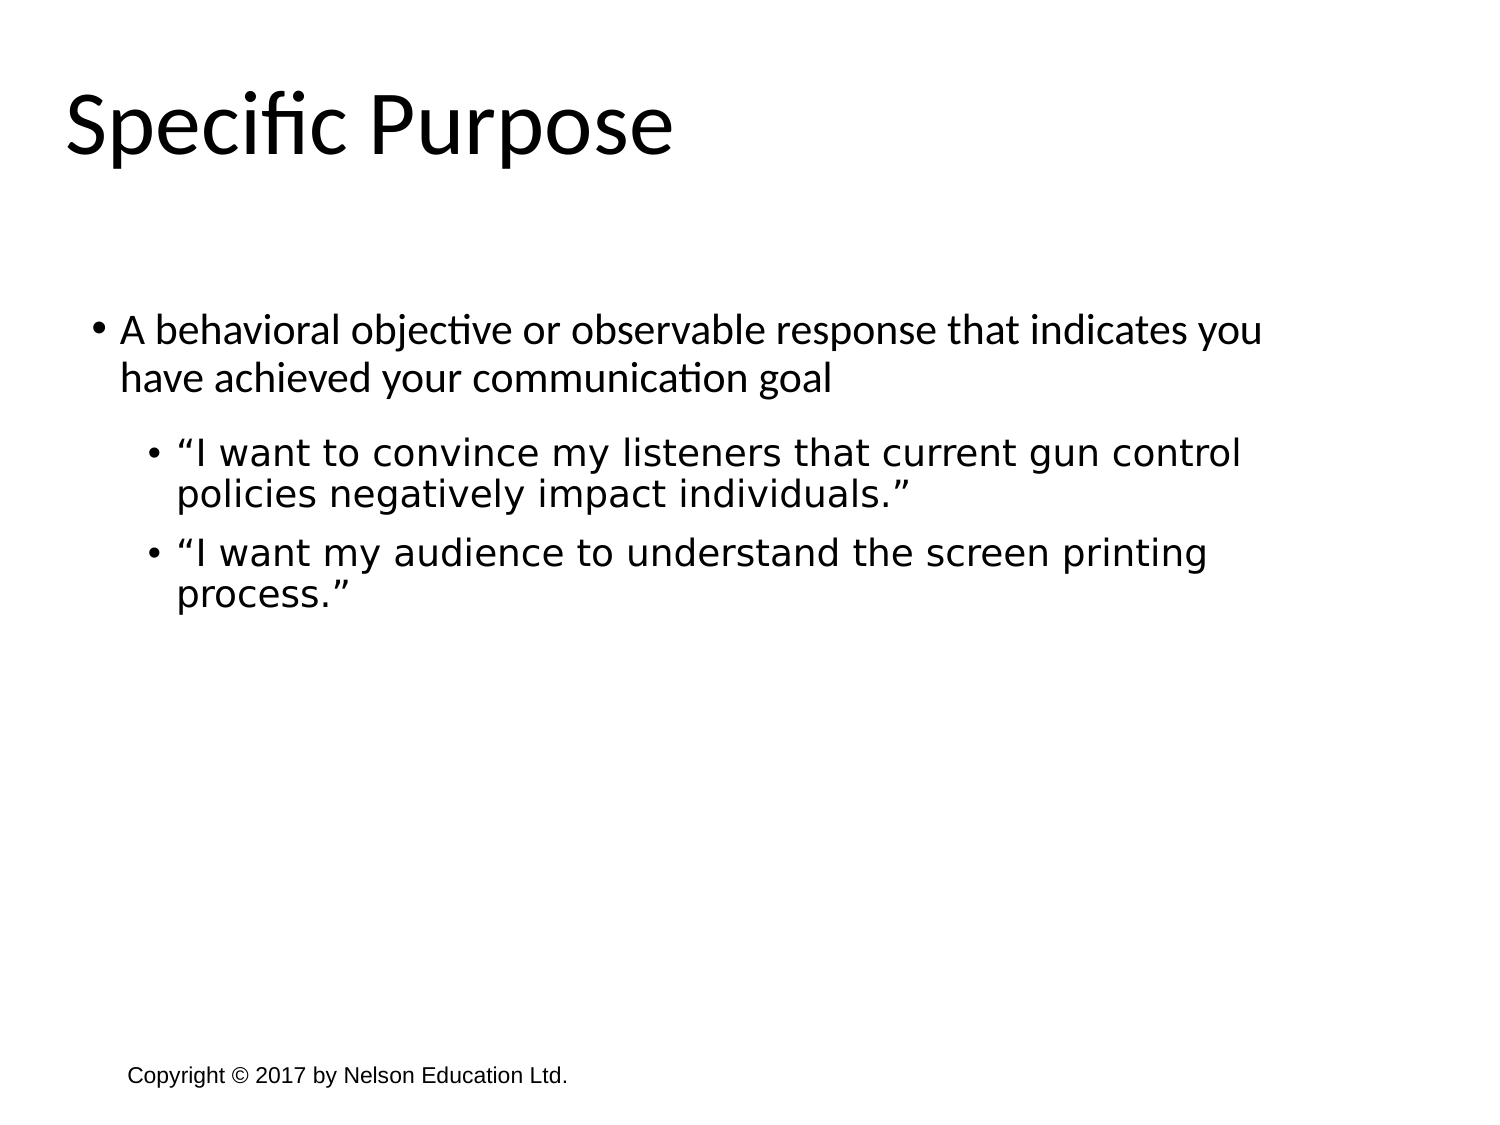

Specific Purpose
A behavioral objective or observable response that indicates you have achieved your communication goal
“I want to convince my listeners that current gun control policies negatively impact individuals.”
“I want my audience to understand the screen printing process.”